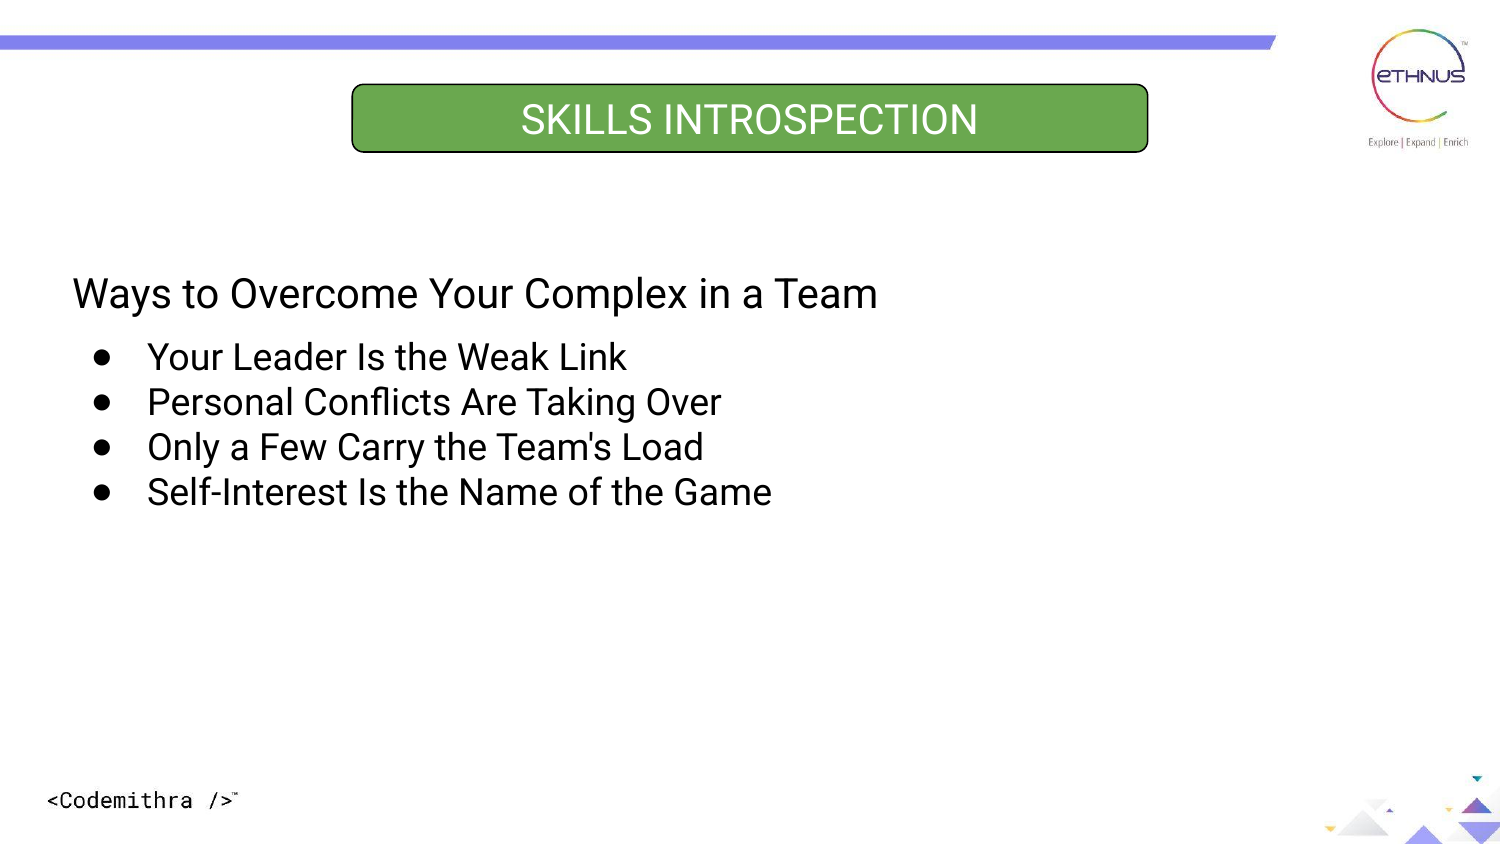

SKILLS INTROSPECTION
Ways to Overcome Your Complex in a Team
Your Leader Is the Weak Link
Personal Conflicts Are Taking Over
Only a Few Carry the Team's Load
Self-Interest Is the Name of the Game